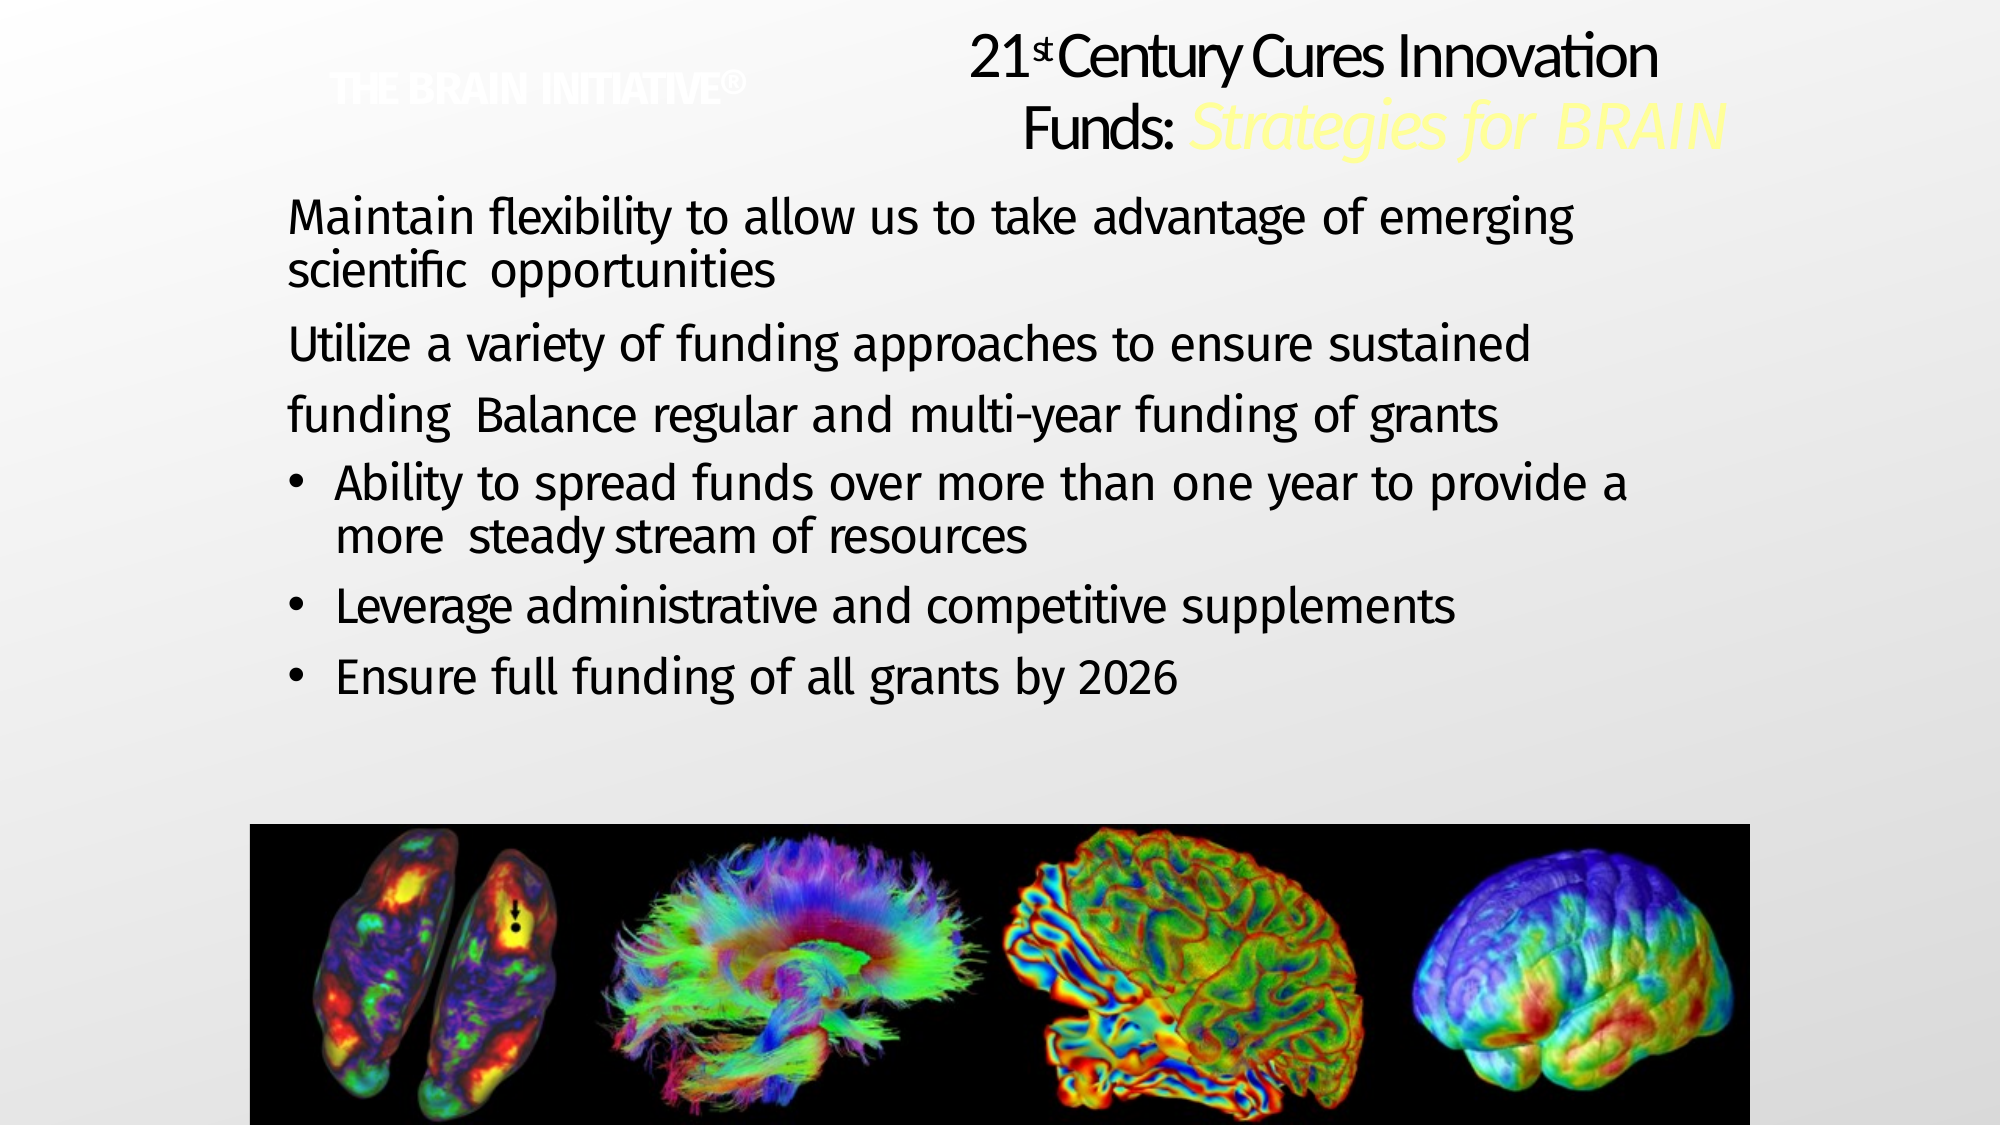

# 21st Century Cures Innovation  Funds: Strategies for BRAIN
THE BRAIN INITIATIVE®
Maintain flexibility to allow us to take advantage of emerging scientific  opportunities
Utilize a variety of funding approaches to ensure sustained funding  Balance regular and multi-year funding of grants
Ability to spread funds over more than one year to provide a more  steady stream of resources
Leverage administrative and competitive supplements
Ensure full funding of all grants by 2026